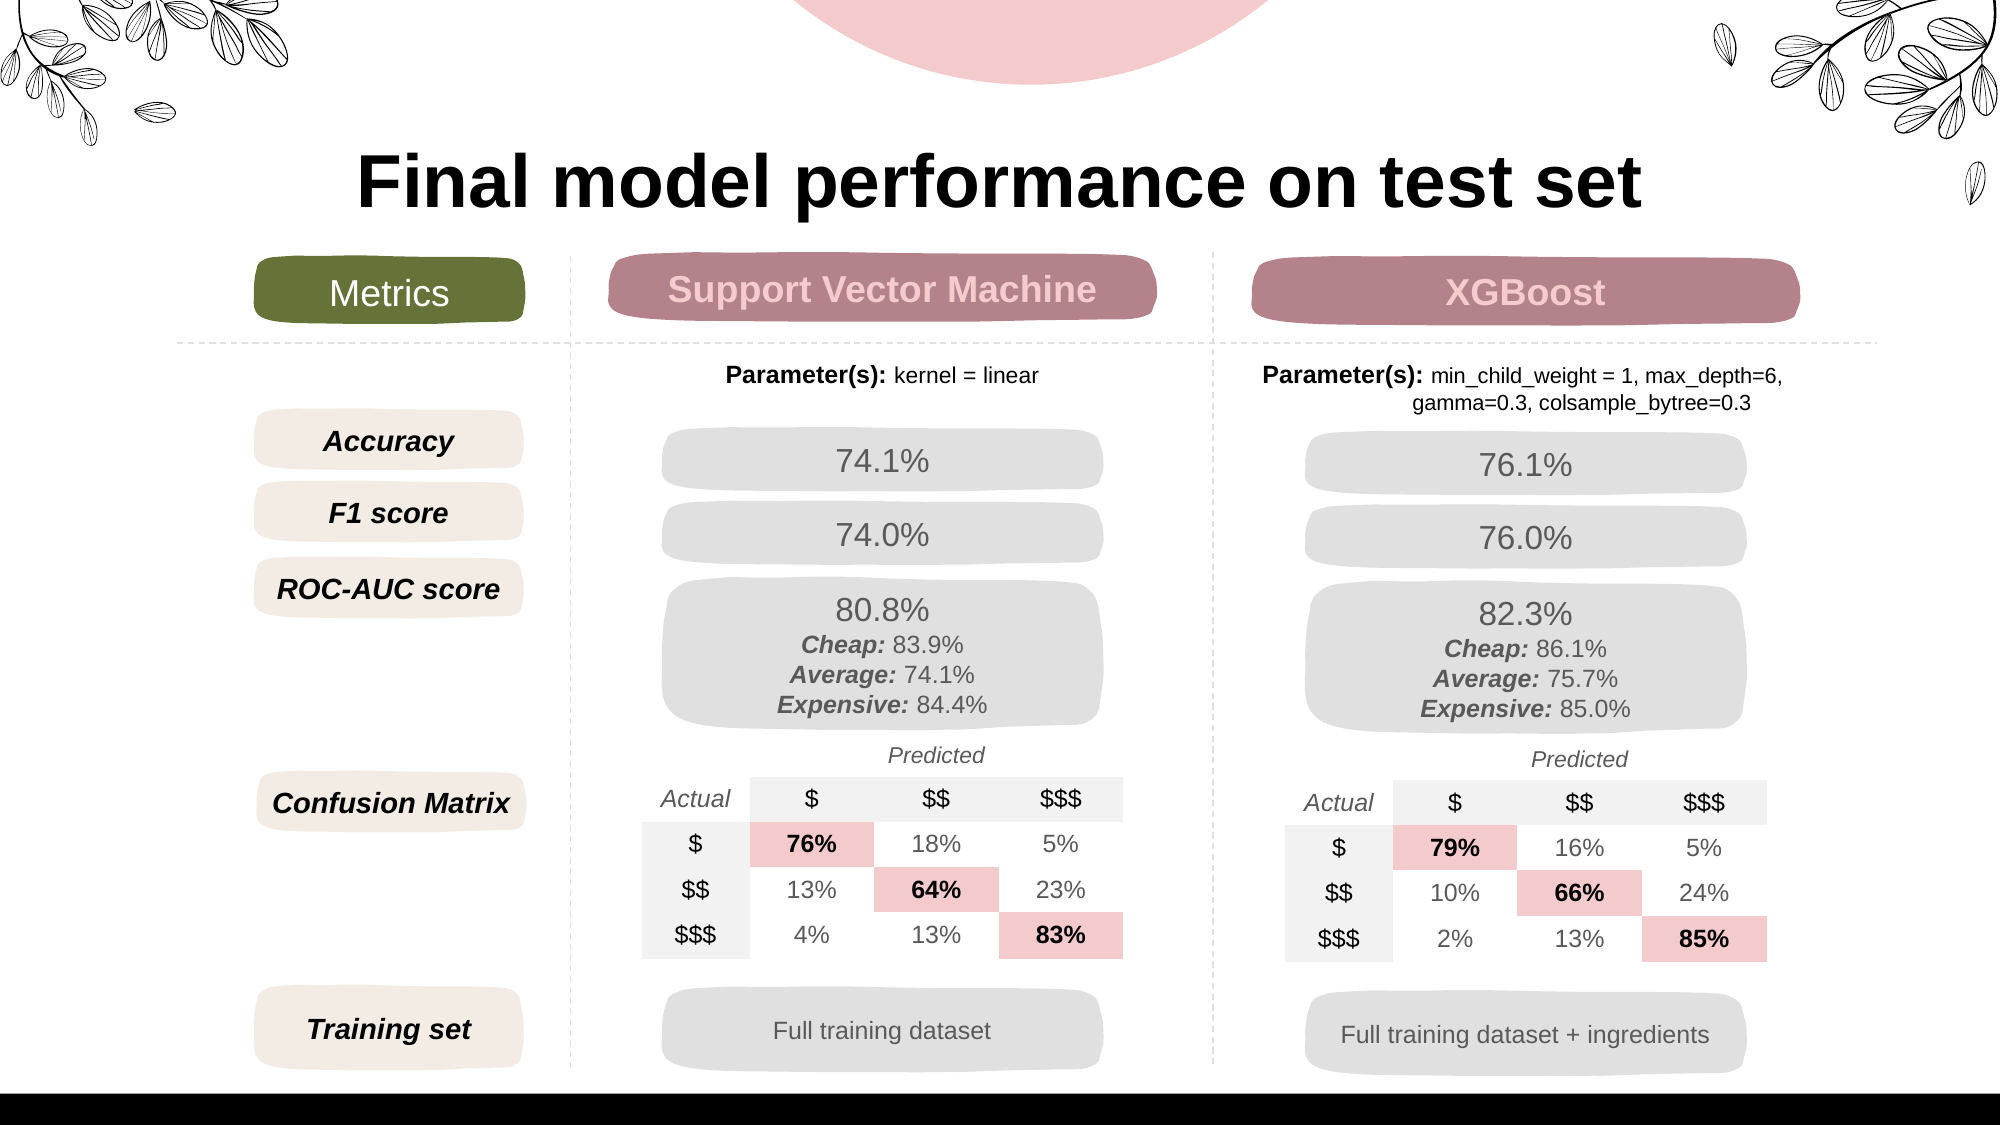

# Final model performance on test set
Support Vector Machine

Metrics
XGBoost
Parameter(s): kernel = linear
Parameter(s): min_child_weight = 1, max_depth=6,
	gamma=0.3, colsample_bytree=0.3
Accuracy
74.1%
76.1%
F1 score
74.0%
76.0%
ROC-AUC score
80.8%
Cheap: 83.9%
Average: 74.1%
Expensive: 84.4%
82.3%
Cheap: 86.1%
Average: 75.7%
Expensive: 85.0%
|  | Predicted |  |  |
| --- | --- | --- | --- |
| Actual | $ | $$ | $$$ |
| $ | 76% | 18% | 5% |
| $$ | 13% | 64% | 23% |
| $$$ | 4% | 13% | 83% |
|  | Predicted |  |  |
| --- | --- | --- | --- |
| Actual | $ | $$ | $$$ |
| $ | 79% | 16% | 5% |
| $$ | 10% | 66% | 24% |
| $$$ | 2% | 13% | 85% |
Confusion Matrix
Training set
Full training dataset
Full training dataset + ingredients